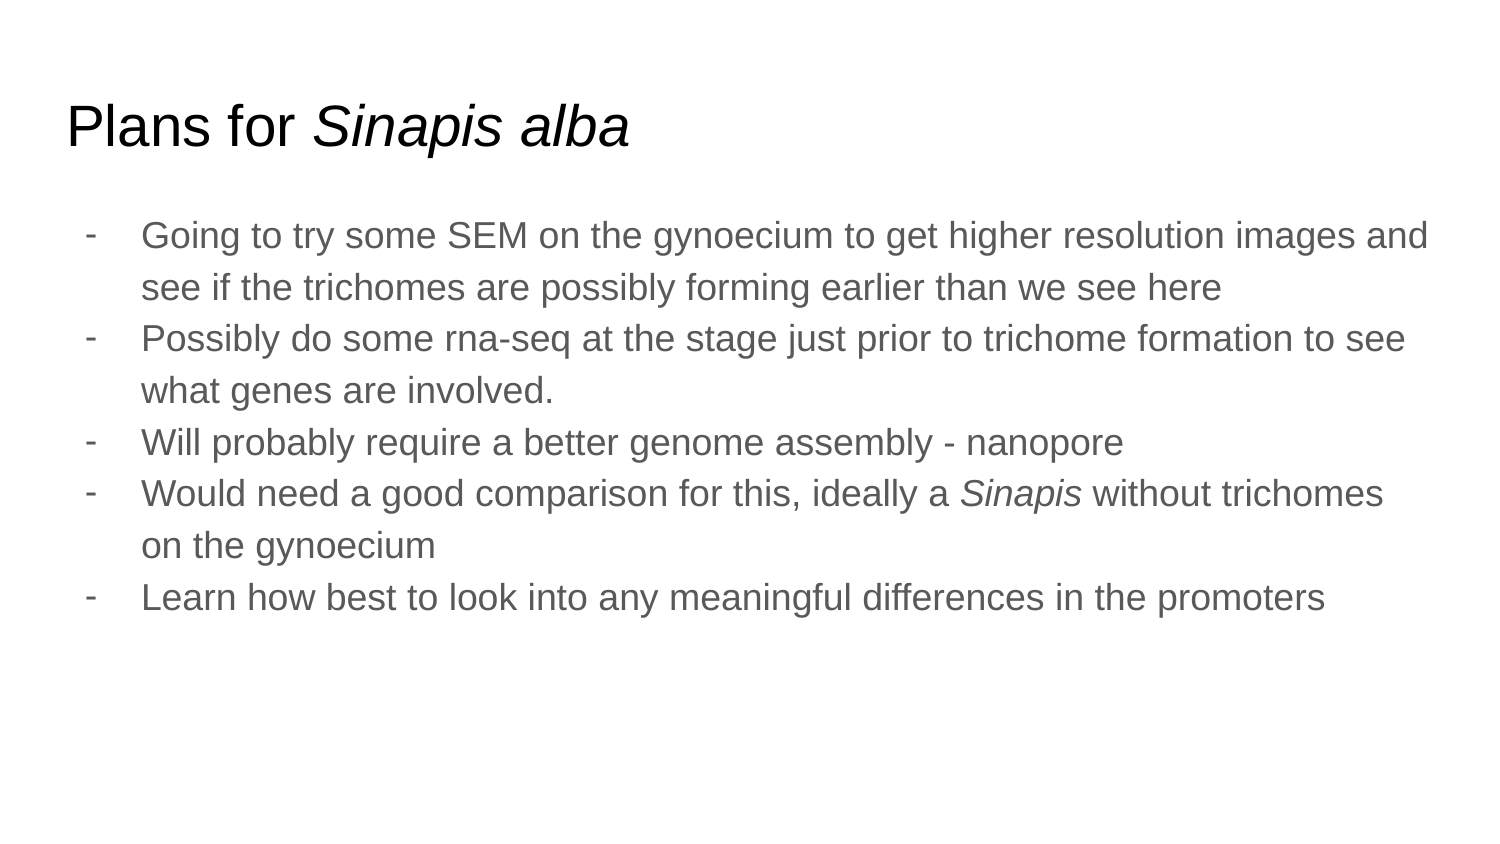

# Plans for Sinapis alba
Going to try some SEM on the gynoecium to get higher resolution images and see if the trichomes are possibly forming earlier than we see here
Possibly do some rna-seq at the stage just prior to trichome formation to see what genes are involved.
Will probably require a better genome assembly - nanopore
Would need a good comparison for this, ideally a Sinapis without trichomes on the gynoecium
Learn how best to look into any meaningful differences in the promoters